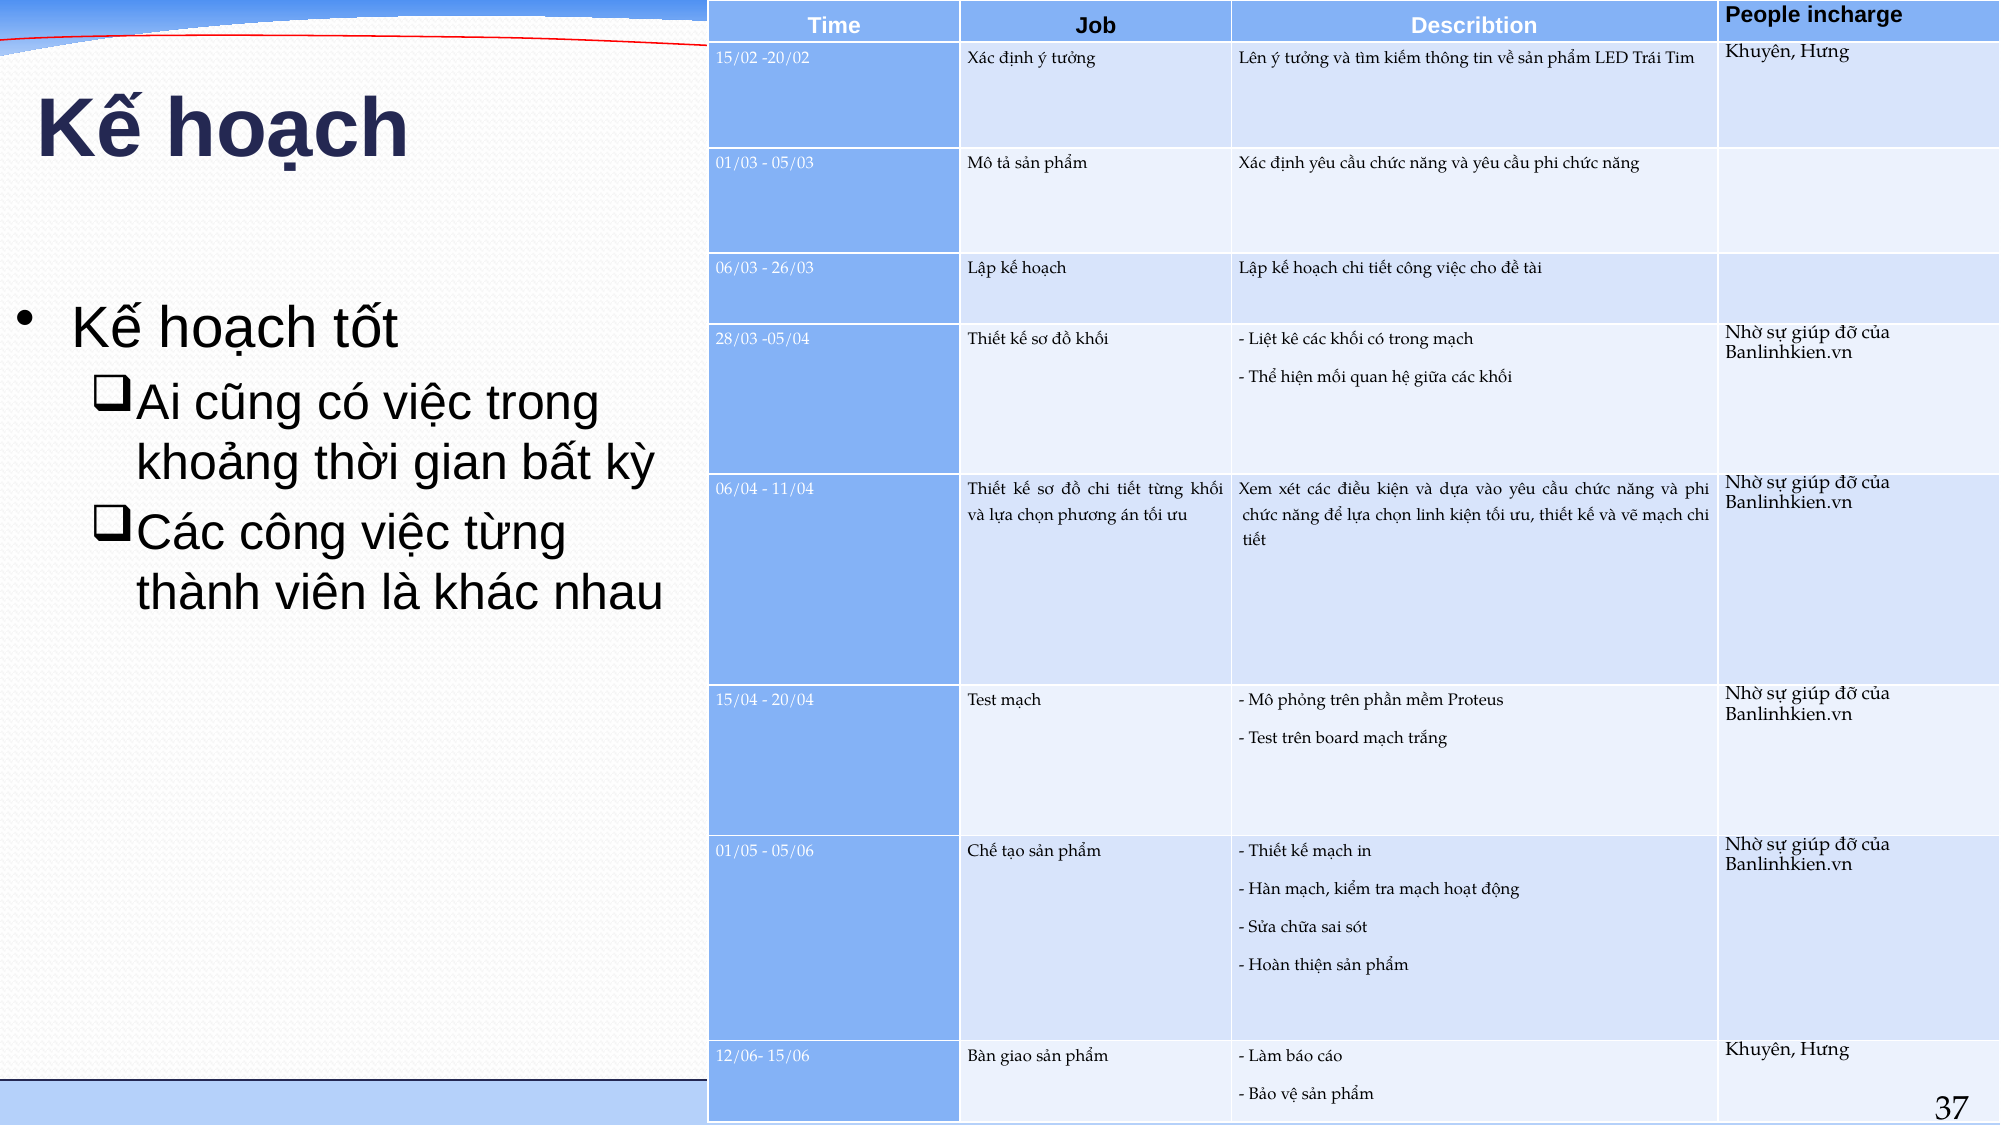

| Time | Job | Describtion | People incharge |
| --- | --- | --- | --- |
| 15/02 -20/02 | Xác định ý tưởng | Lên ý tưởng và tìm kiếm thông tin về sản phẩm LED Trái Tim | Khuyên, Hưng |
| 01/03 - 05/03 | Mô tả sản phẩm | Xác định yêu cầu chức năng và yêu cầu phi chức năng |  |
| 06/03 - 26/03 | Lập kế hoạch | Lập kế hoạch chi tiết công việc cho đề tài |  |
| 28/03 -05/04 | Thiết kế sơ đồ khối | - Liệt kê các khối có trong mạch - Thể hiện mối quan hệ giữa các khối | Nhờ sự giúp đỡ của Banlinhkien.vn |
| 06/04 - 11/04 | Thiết kế sơ đồ chi tiết từng khối và lựa chọn phương án tối ưu | Xem xét các điều kiện và dựa vào yêu cầu chức năng và phi chức năng để lựa chọn linh kiện tối ưu, thiết kế và vẽ mạch chi tiết | Nhờ sự giúp đỡ của Banlinhkien.vn |
| 15/04 - 20/04 | Test mạch | - Mô phỏng trên phần mềm Proteus - Test trên board mạch trắng | Nhờ sự giúp đỡ của Banlinhkien.vn |
| 01/05 - 05/06 | Chế tạo sản phẩm | - Thiết kế mạch in - Hàn mạch, kiểm tra mạch hoạt động - Sửa chữa sai sót - Hoàn thiện sản phẩm | Nhờ sự giúp đỡ của Banlinhkien.vn |
| 12/06- 15/06 | Bàn giao sản phẩm | - Làm báo cáo - Bảo vệ sản phẩm | Khuyên, Hưng |
# Kế hoạch
Kế hoạch tốt
Ai cũng có việc trong khoảng thời gian bất kỳ
Các công việc từng thành viên là khác nhau
37